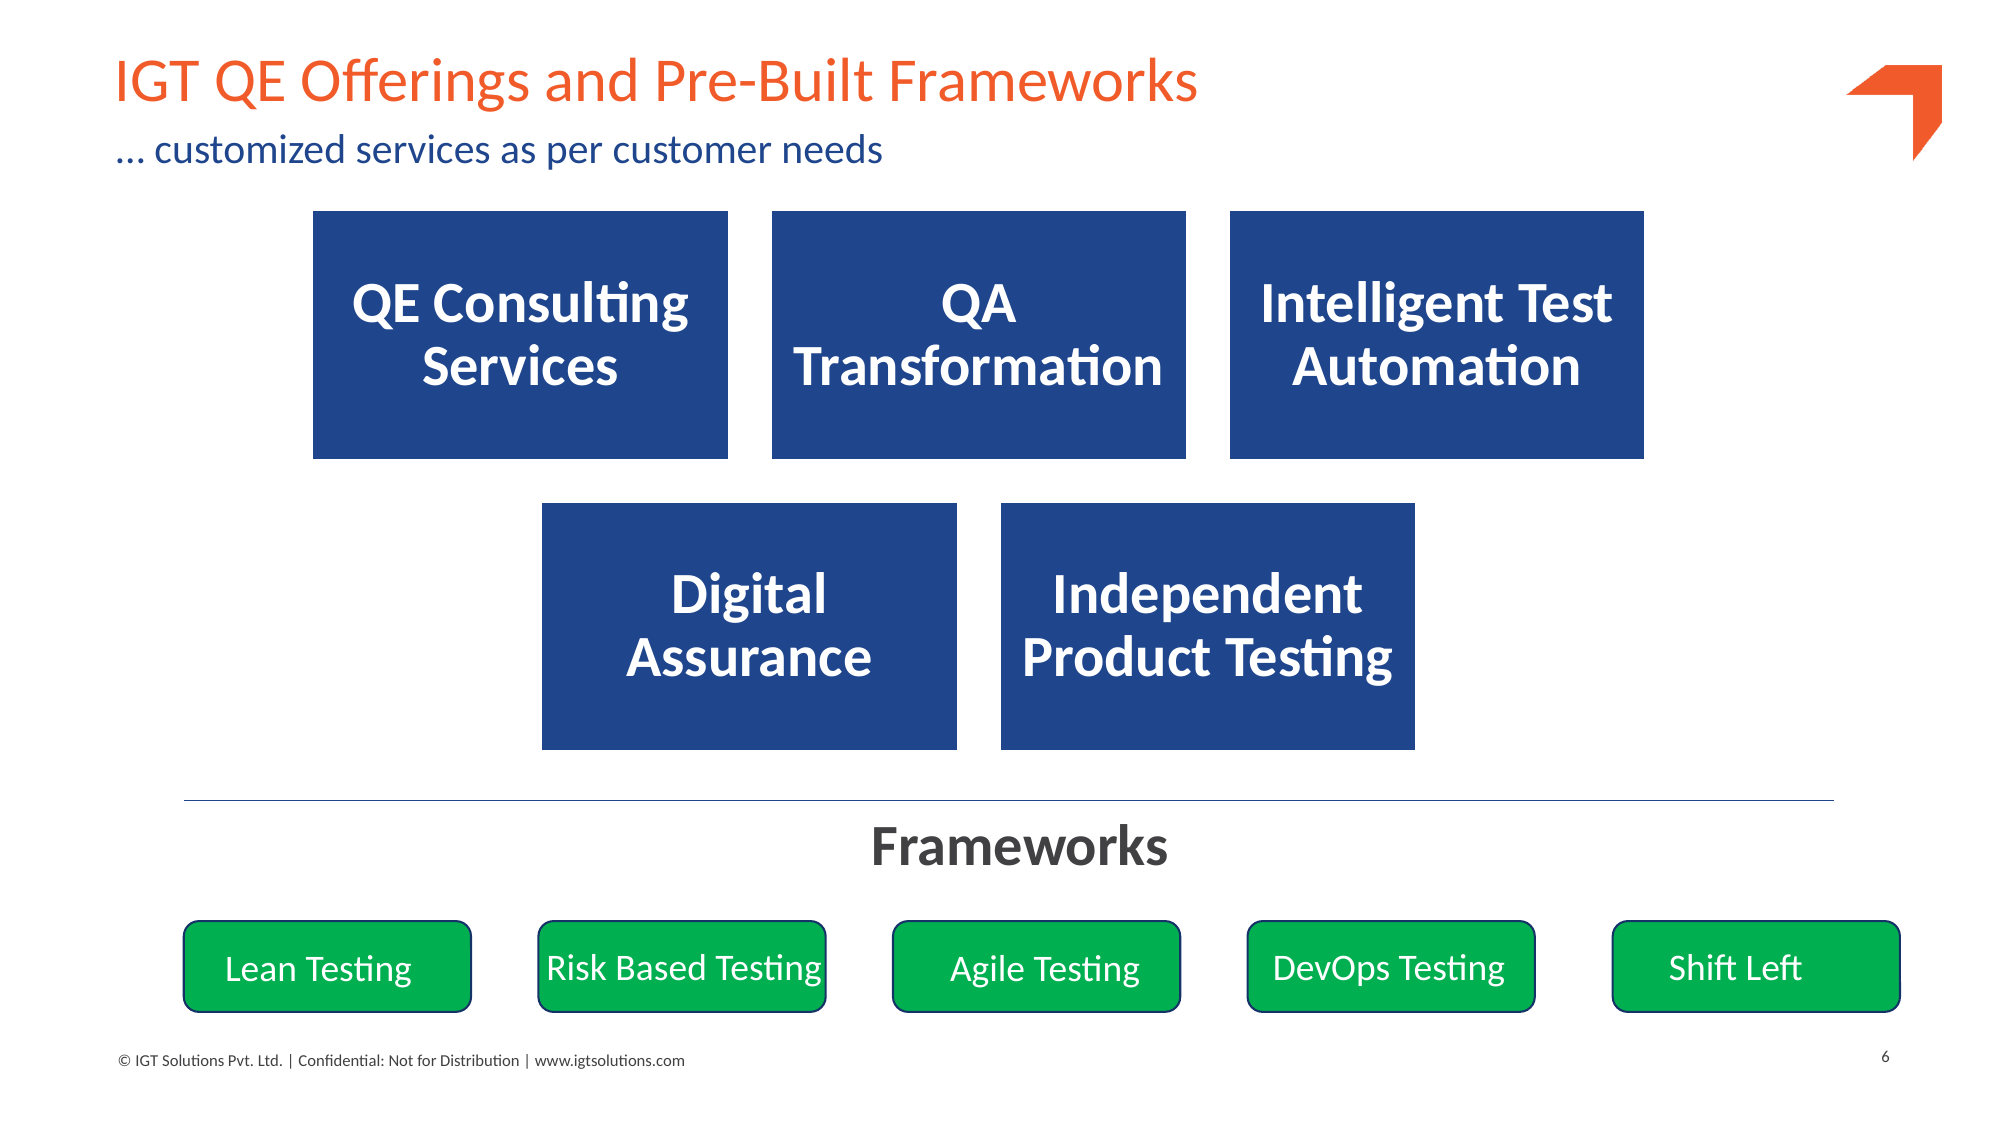

# IGT QE Offerings and Pre-Built Frameworks
QE Consulting Services
QA Transformation
Intelligent Test Automation
Digital Assurance
Independent Product Testing
… customized services as per customer needs
Frameworks

Risk Based Testing
DevOps Testing
Shift Left
Lean Testing
Agile Testing